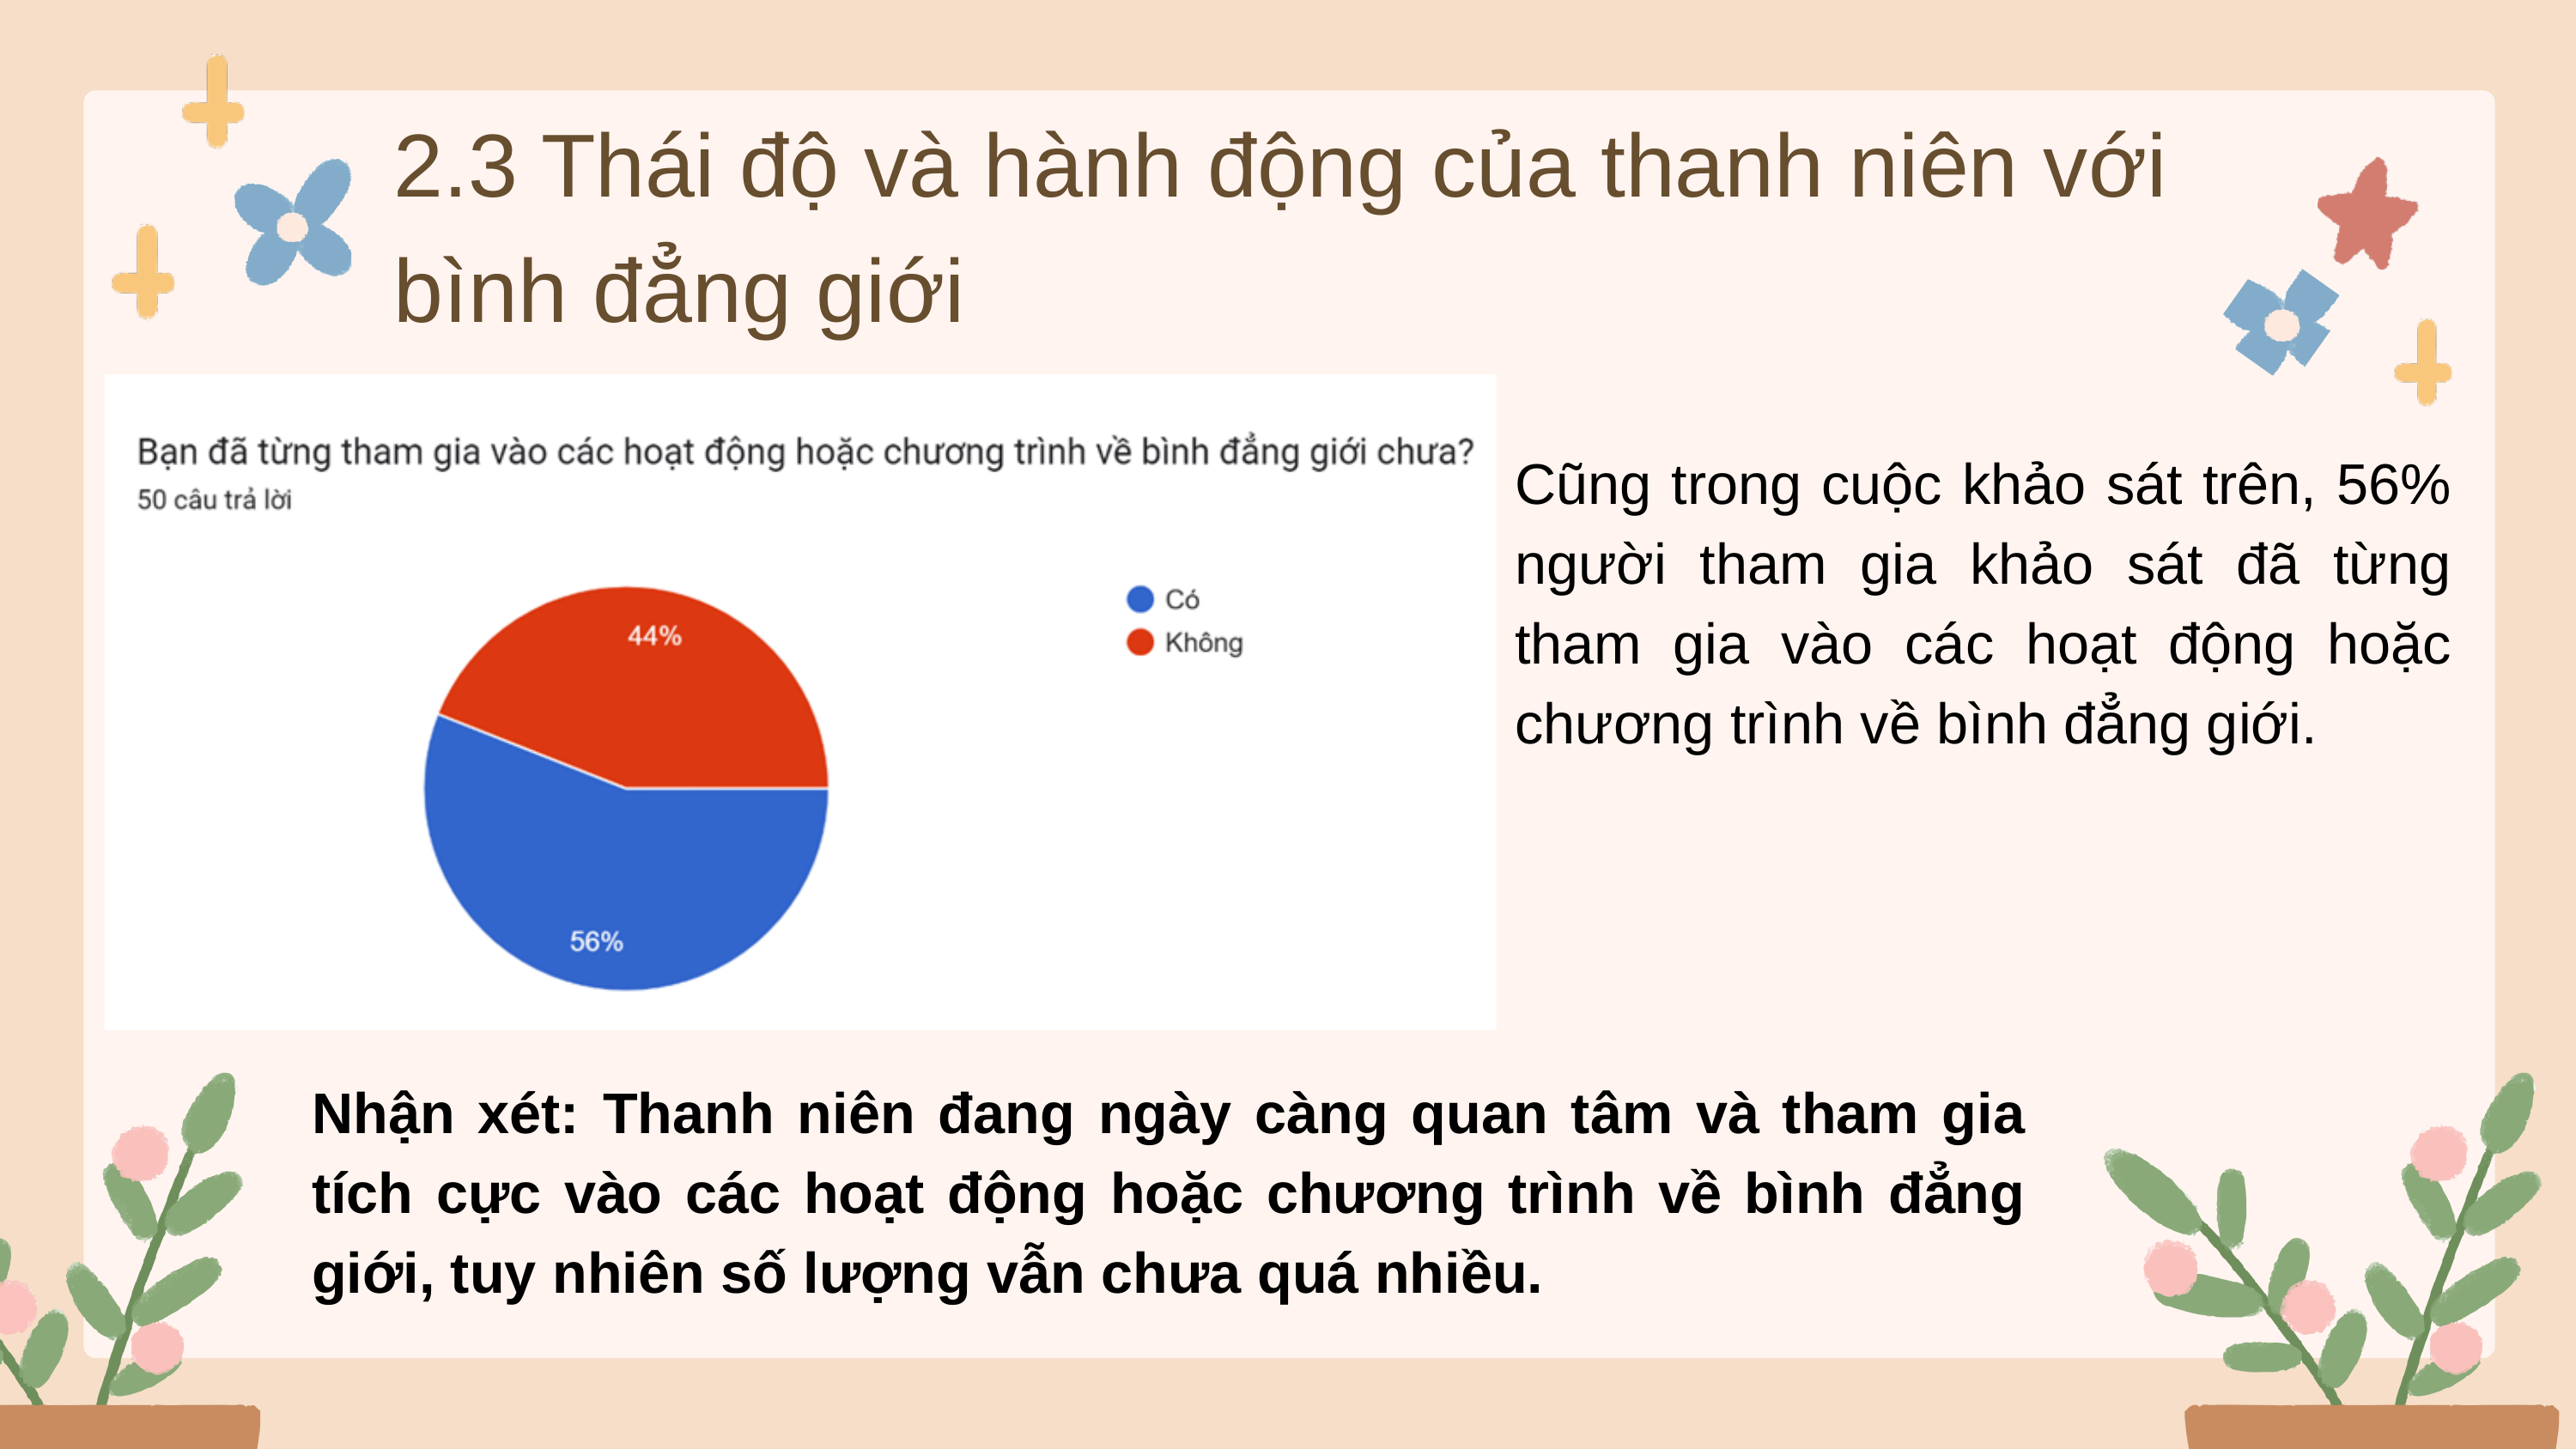

2.3 Thái độ và hành động của thanh niên với bình đẳng giới

Cũng trong cuộc khảo sát trên, 56% người tham gia khảo sát đã từng tham gia vào các hoạt động hoặc chương trình về bình đẳng giới.

Nhận xét: Thanh niên đang ngày càng quan tâm và tham gia tích cực vào các hoạt động hoặc chương trình về bình đẳng giới, tuy nhiên số lượng vẫn chưa quá nhiều.